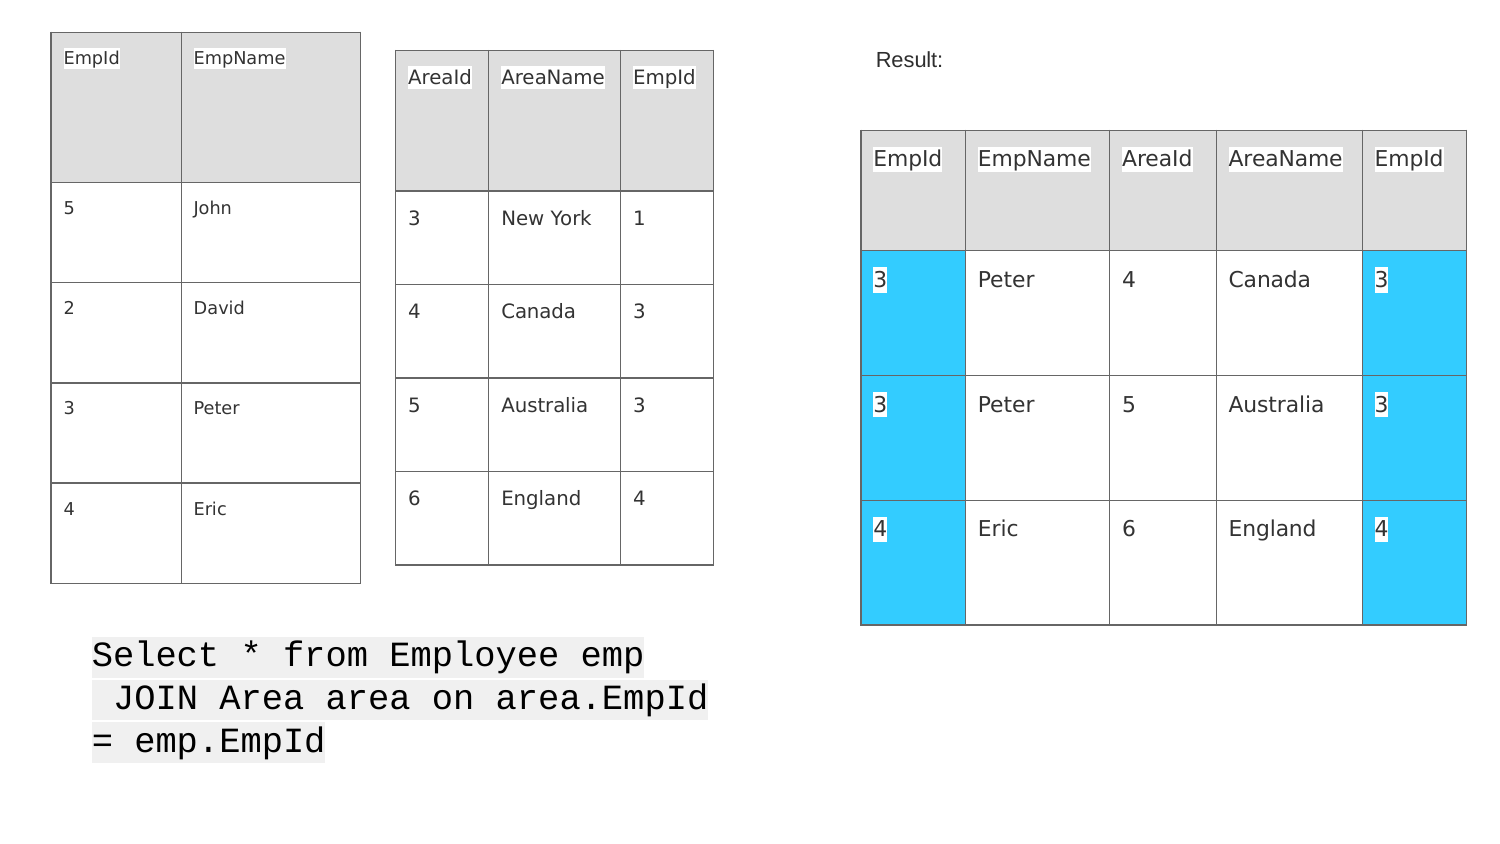

| EmpId | EmpName |
| --- | --- |
| 5 | John |
| 2 | David |
| 3 | Peter |
| 4 | Eric |
Result:
| AreaId | AreaName | EmpId |
| --- | --- | --- |
| 3 | New York | 1 |
| 4 | Canada | 3 |
| 5 | Australia | 3 |
| 6 | England | 4 |
| EmpId | EmpName | AreaId | AreaName | EmpId |
| --- | --- | --- | --- | --- |
| 3 | Peter | 4 | Canada | 3 |
| 3 | Peter | 5 | Australia | 3 |
| 4 | Eric | 6 | England | 4 |
Select * from Employee emp
 JOIN Area area on area.EmpId = emp.EmpId